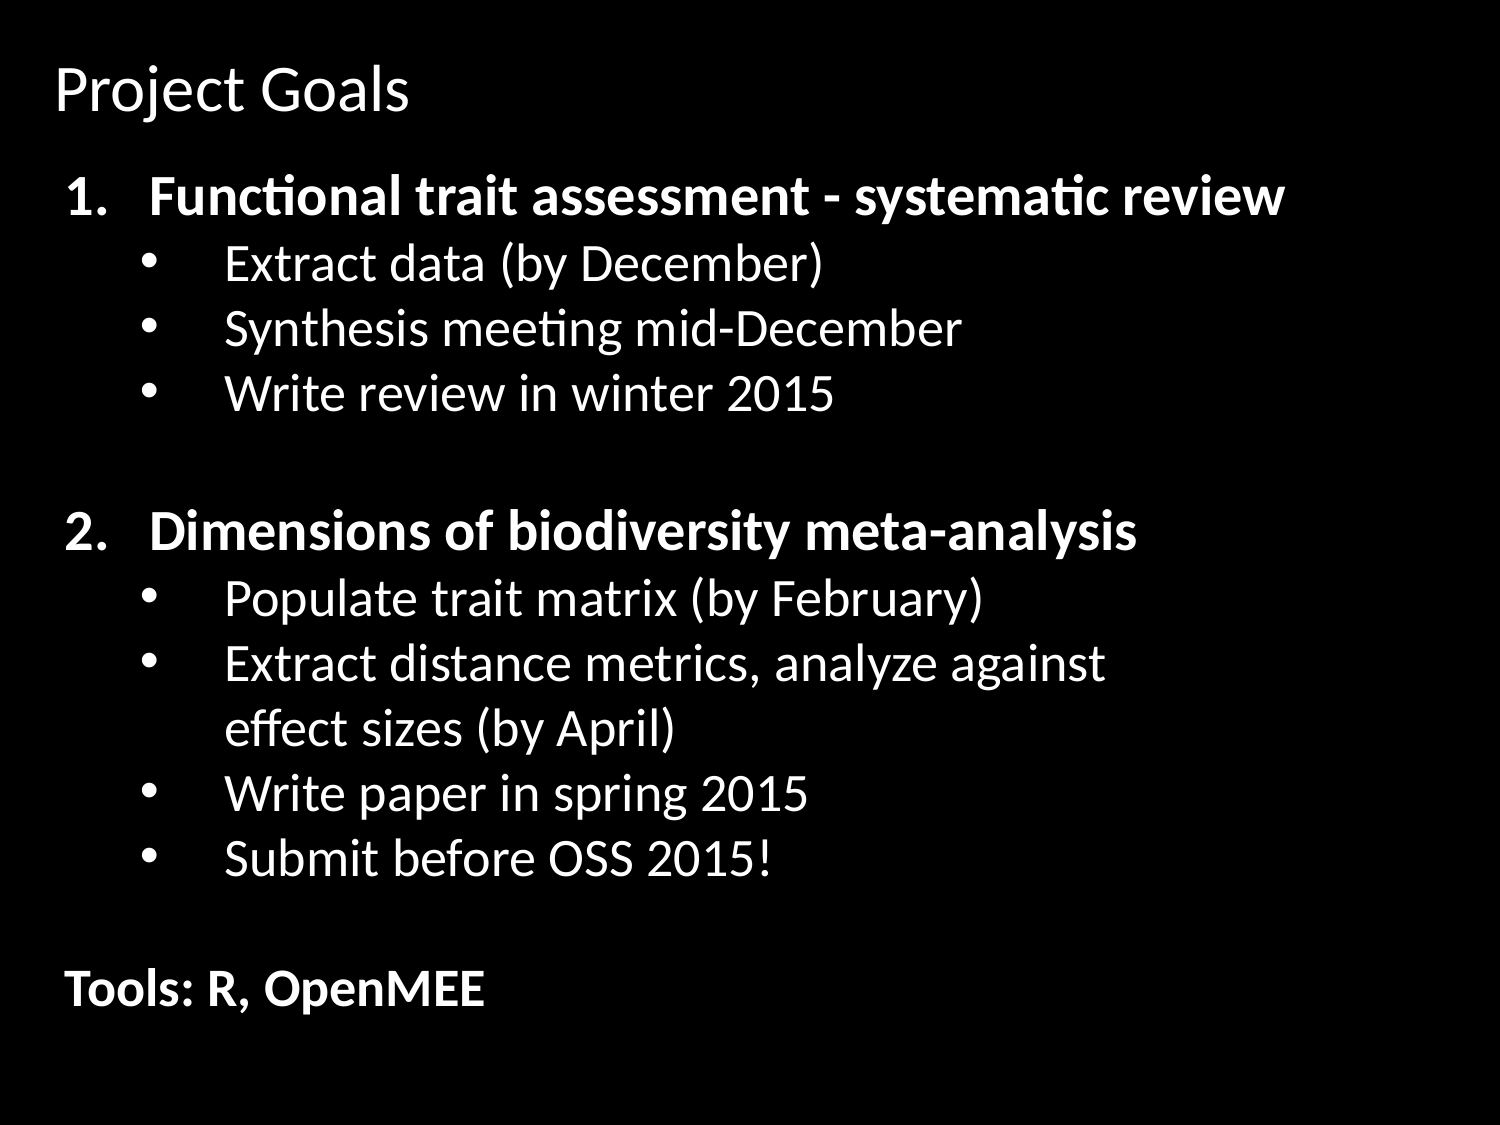

Project Goals
Functional trait assessment - systematic review
Extract data (by December)
Synthesis meeting mid-December
Write review in winter 2015

Dimensions of biodiversity meta-analysis
Populate trait matrix (by February)
Extract distance metrics, analyze against
effect sizes (by April)
Write paper in spring 2015
Submit before OSS 2015!

Tools: R, OpenMEE